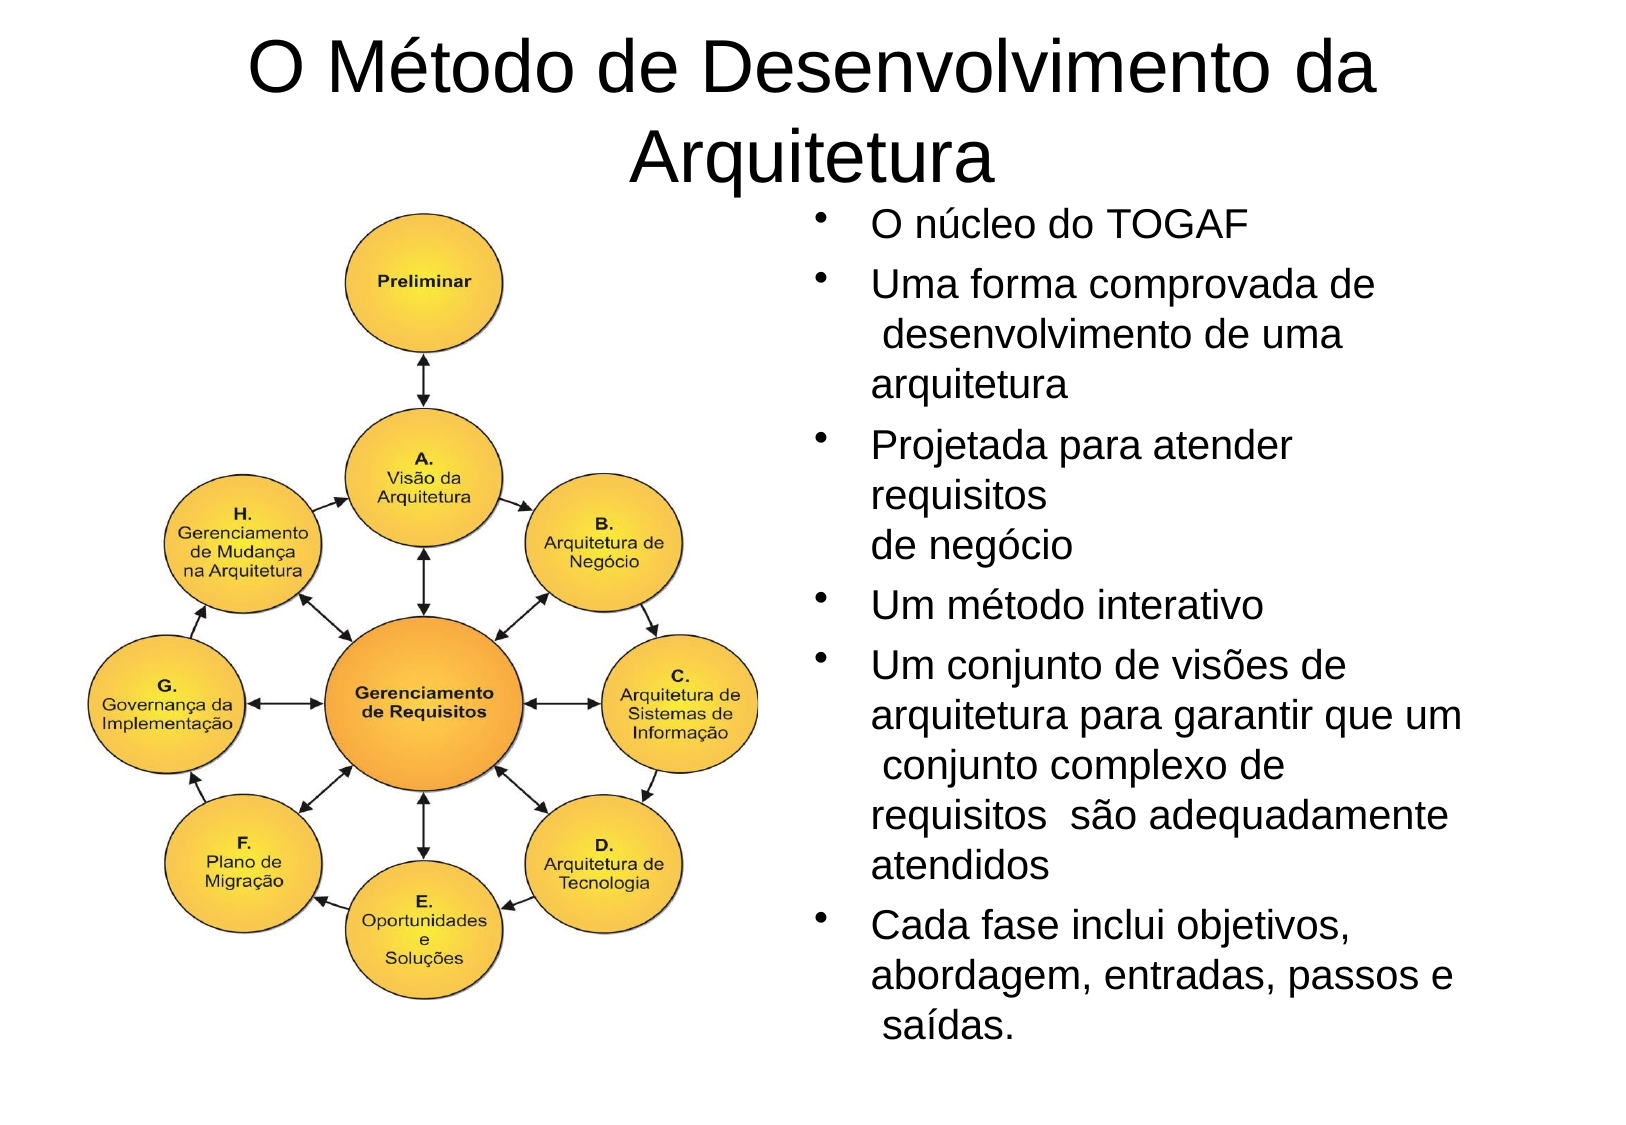

# O Método de Desenvolvimento da
Arquitetura
O núcleo do TOGAF
Uma forma comprovada de  desenvolvimento de uma  arquitetura
Projetada para atender requisitos
de negócio
Um método interativo
Um conjunto de visões de  arquitetura para garantir que um  conjunto complexo de requisitos  são adequadamente atendidos
Cada fase inclui objetivos,  abordagem, entradas, passos e  saídas.